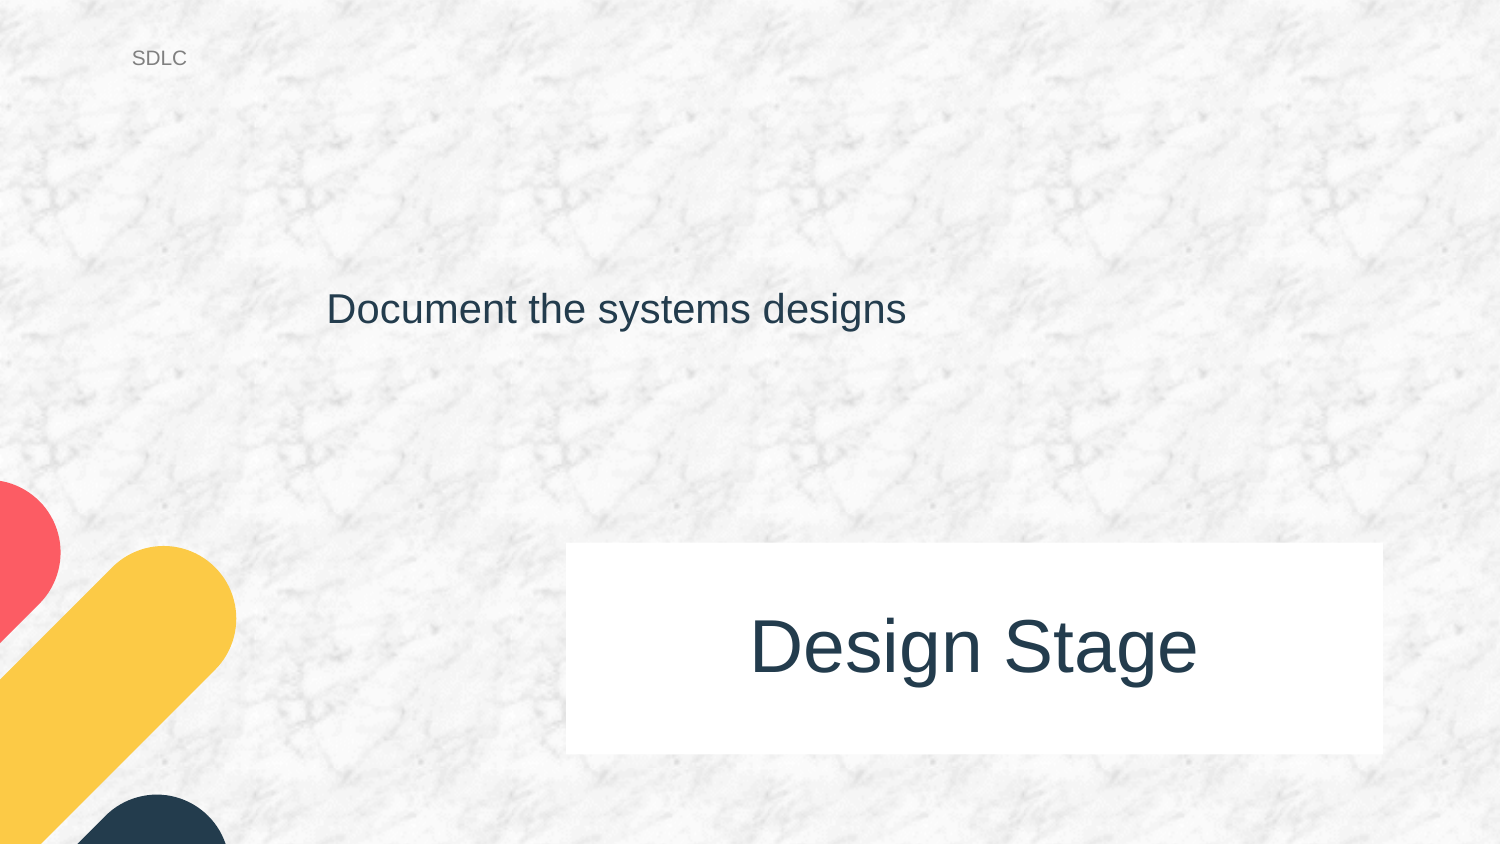

SDLC
Document the systems designs
# Design Stage